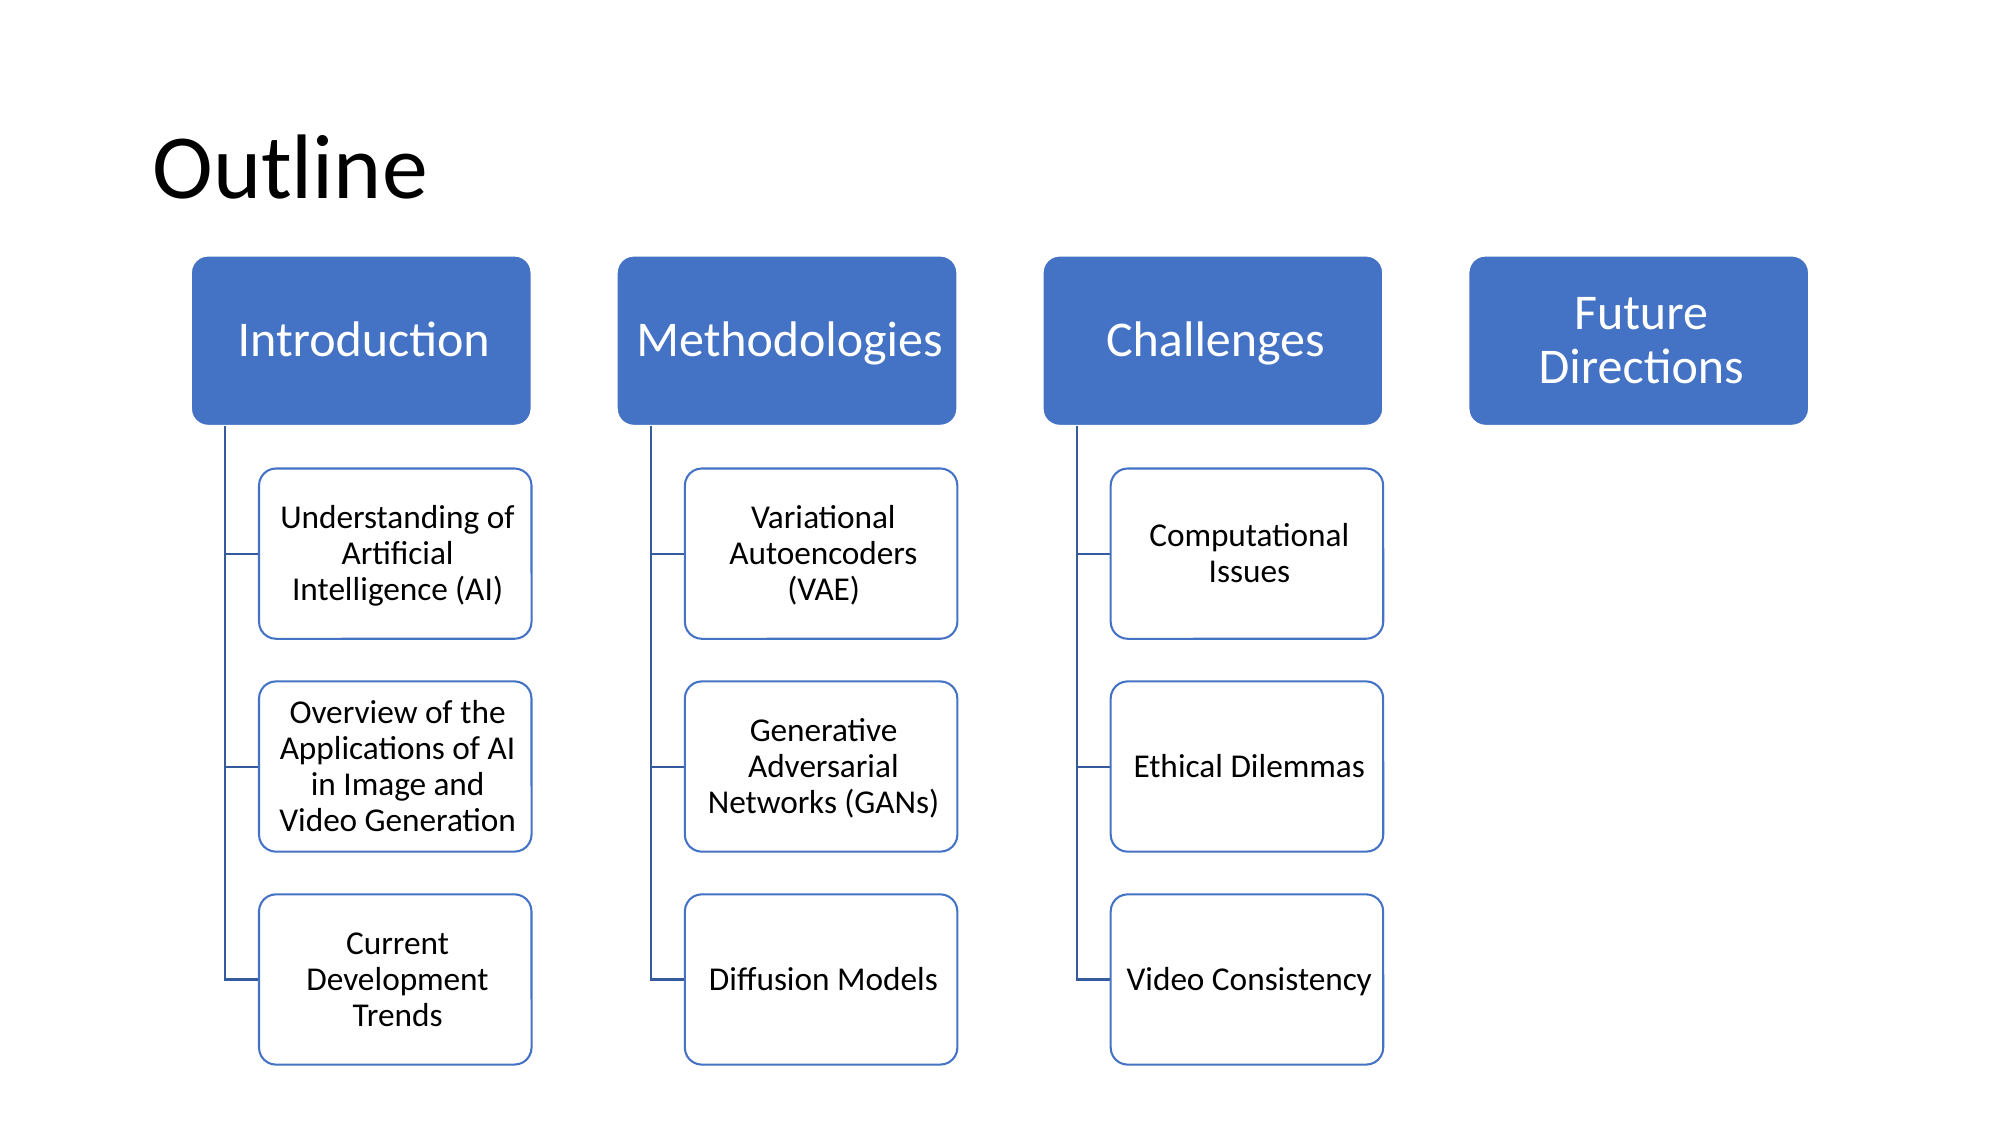

# Outline
Introduction
Understanding of Artificial Intelligence (AI)
Overview of the Applications of AI in Image and Video Generation
Current Development Trends
Methodologies
Variational Autoencoders (VAE)
Generative Adversarial Networks (GANs)
Diffusion Models
Challenges
Computational Issues
Ethical Dilemmas
Video Consistency
Future Directions